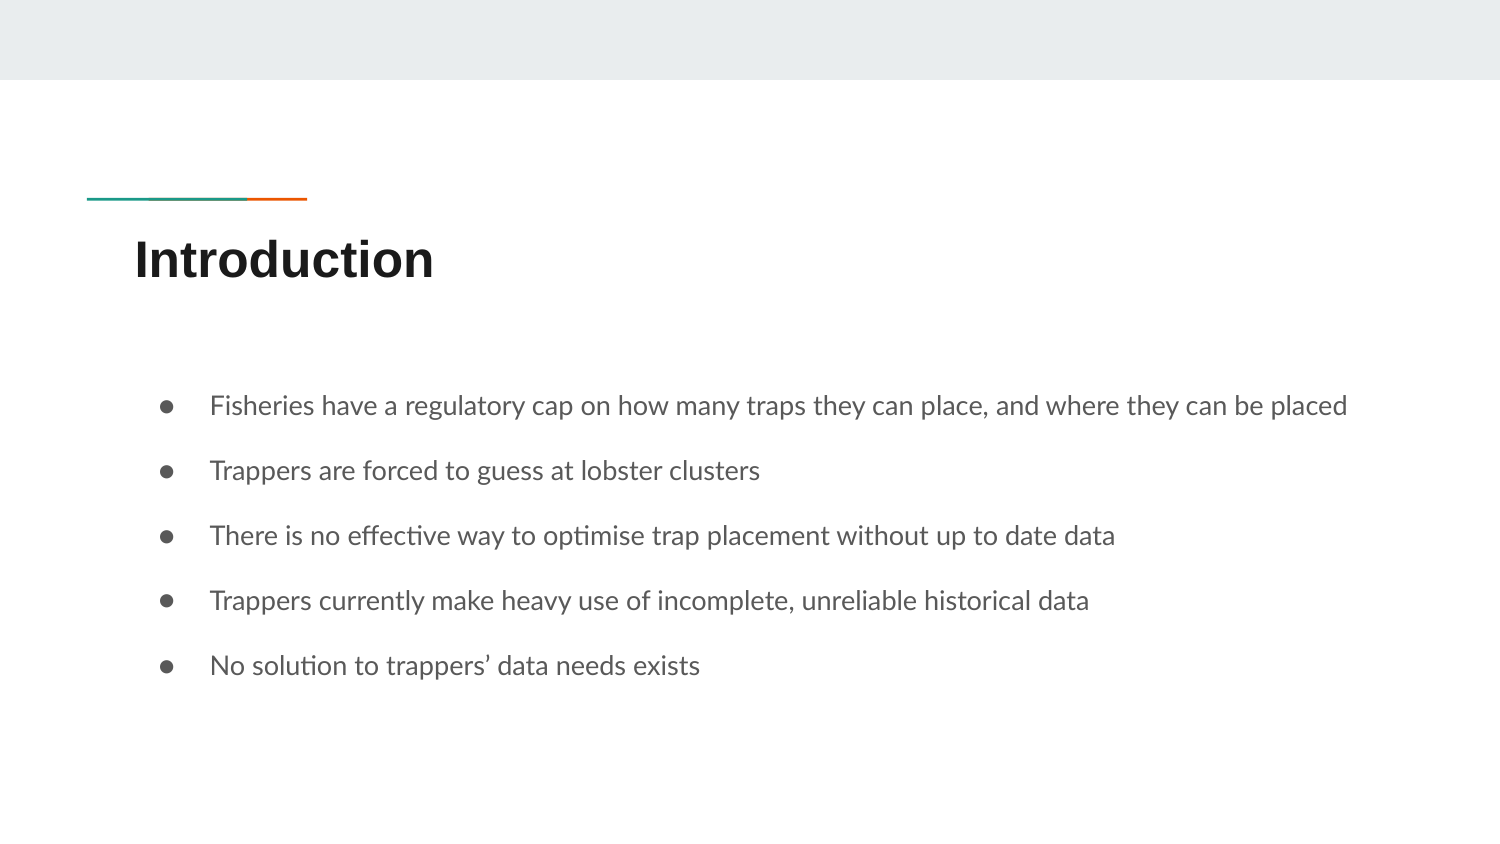

# Introduction
Fisheries have a regulatory cap on how many traps they can place, and where they can be placed
Trappers are forced to guess at lobster clusters
There is no effective way to optimise trap placement without up to date data
Trappers currently make heavy use of incomplete, unreliable historical data
No solution to trappers’ data needs exists